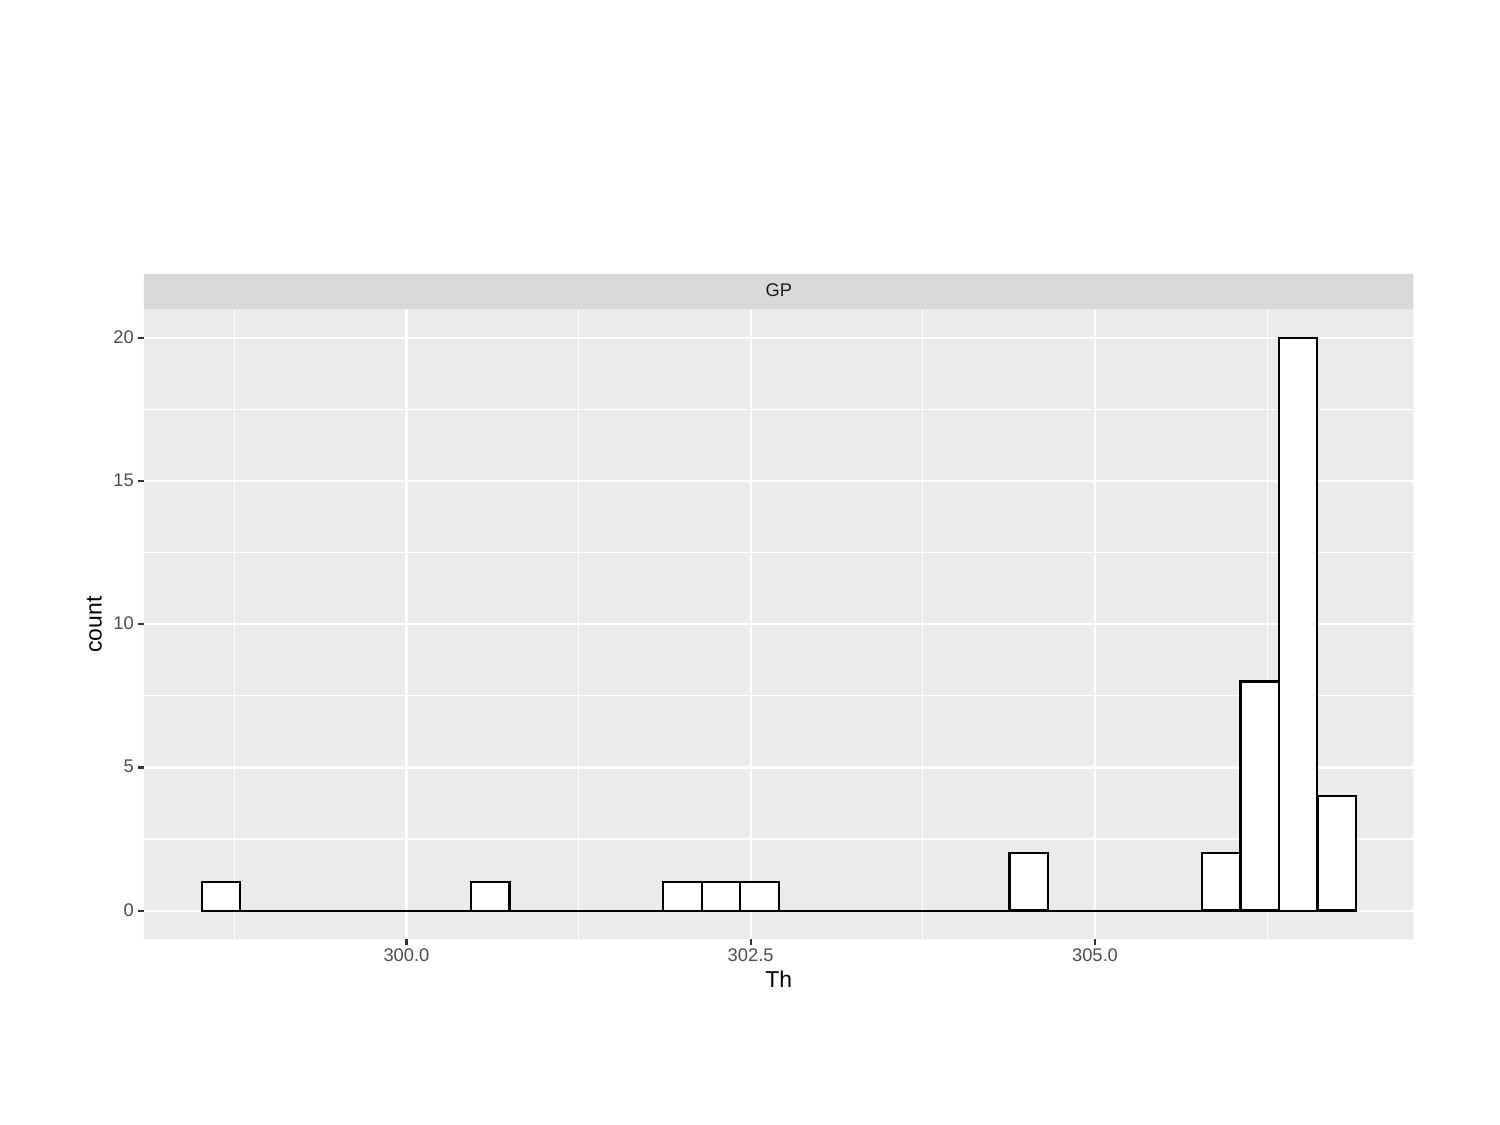

GP

20

15

count
10

5

0

300.0
302.5
305.0
Th